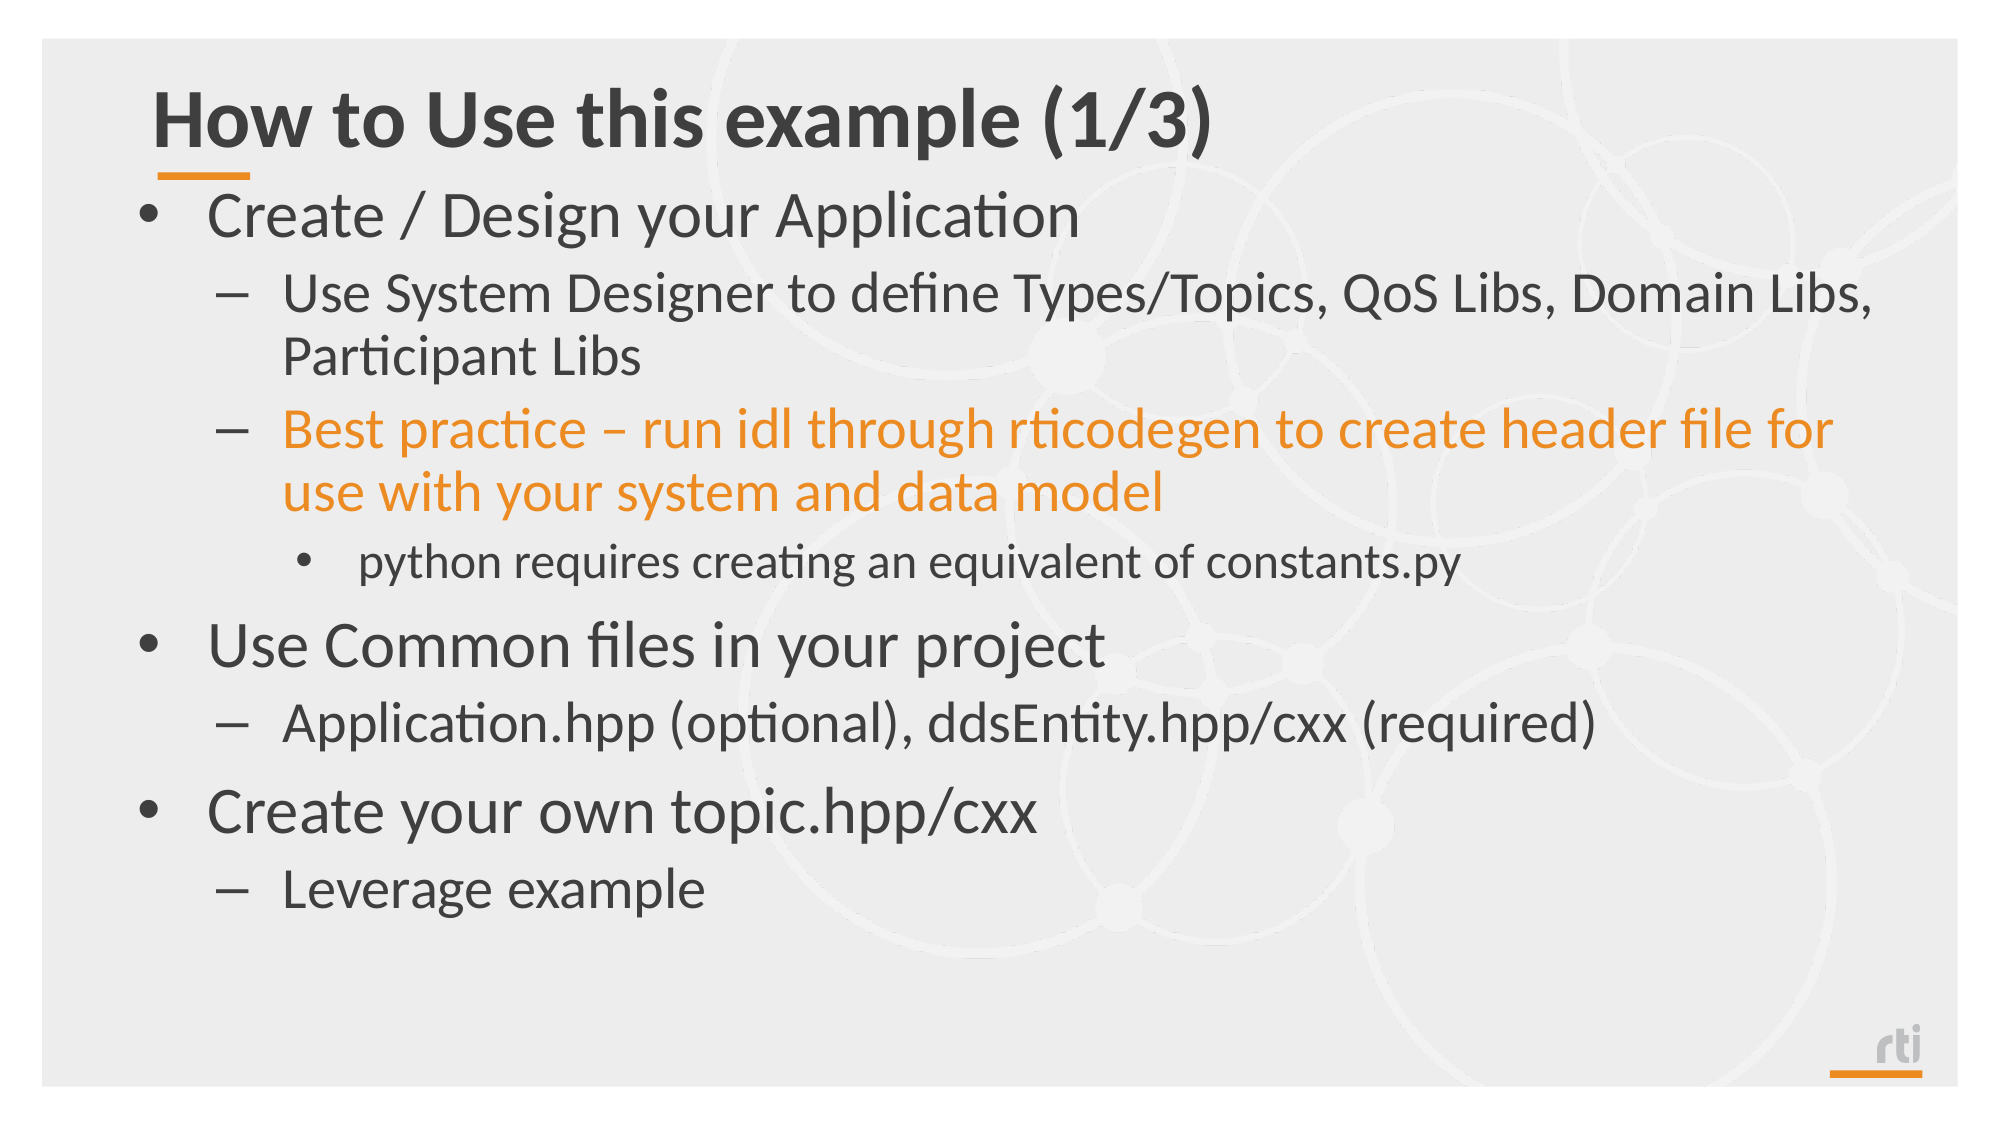

# How to Use this example (1/3)
Create / Design your Application
Use System Designer to define Types/Topics, QoS Libs, Domain Libs, Participant Libs
Best practice – run idl through rticodegen to create header file for use with your system and data model
python requires creating an equivalent of constants.py
Use Common files in your project
Application.hpp (optional), ddsEntity.hpp/cxx (required)
Create your own topic.hpp/cxx
Leverage example